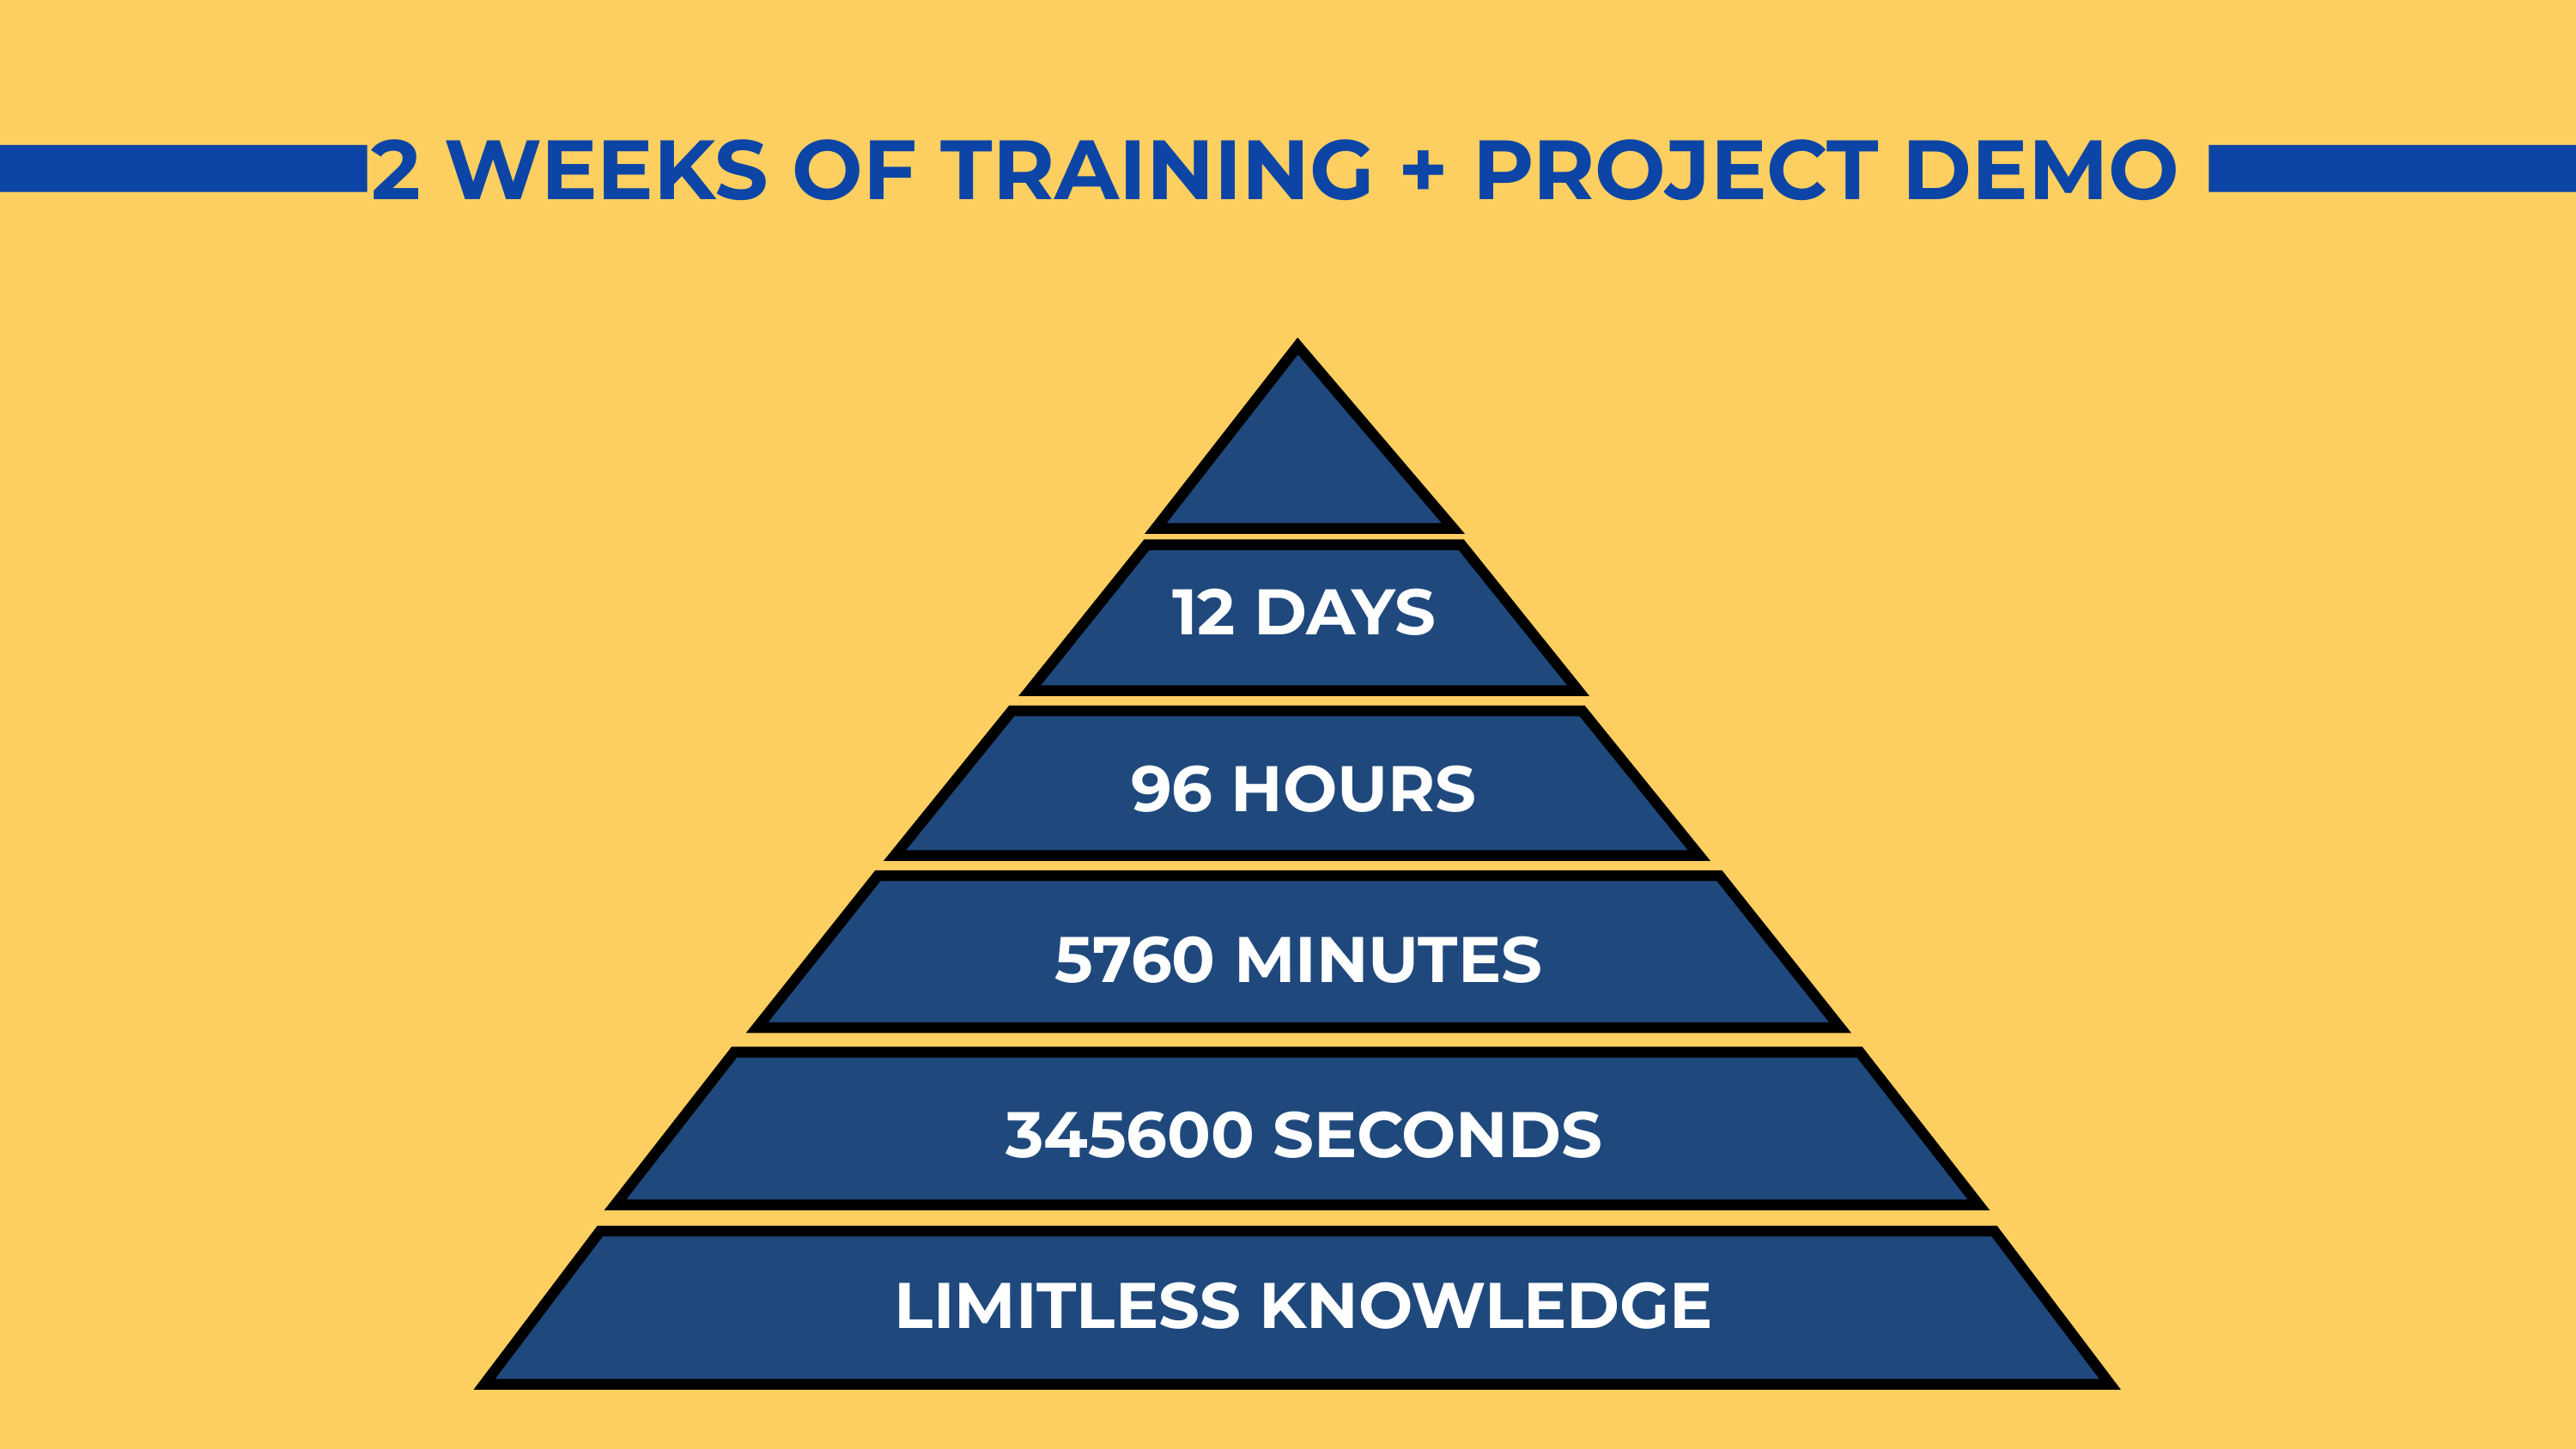

2 WEEKS OF TRAINING + PROJECT DEMO

12 DAYS

96 HOURS

5760 MINUTES

345600 SECONDS

LIMITLESS KNOWLEDGE